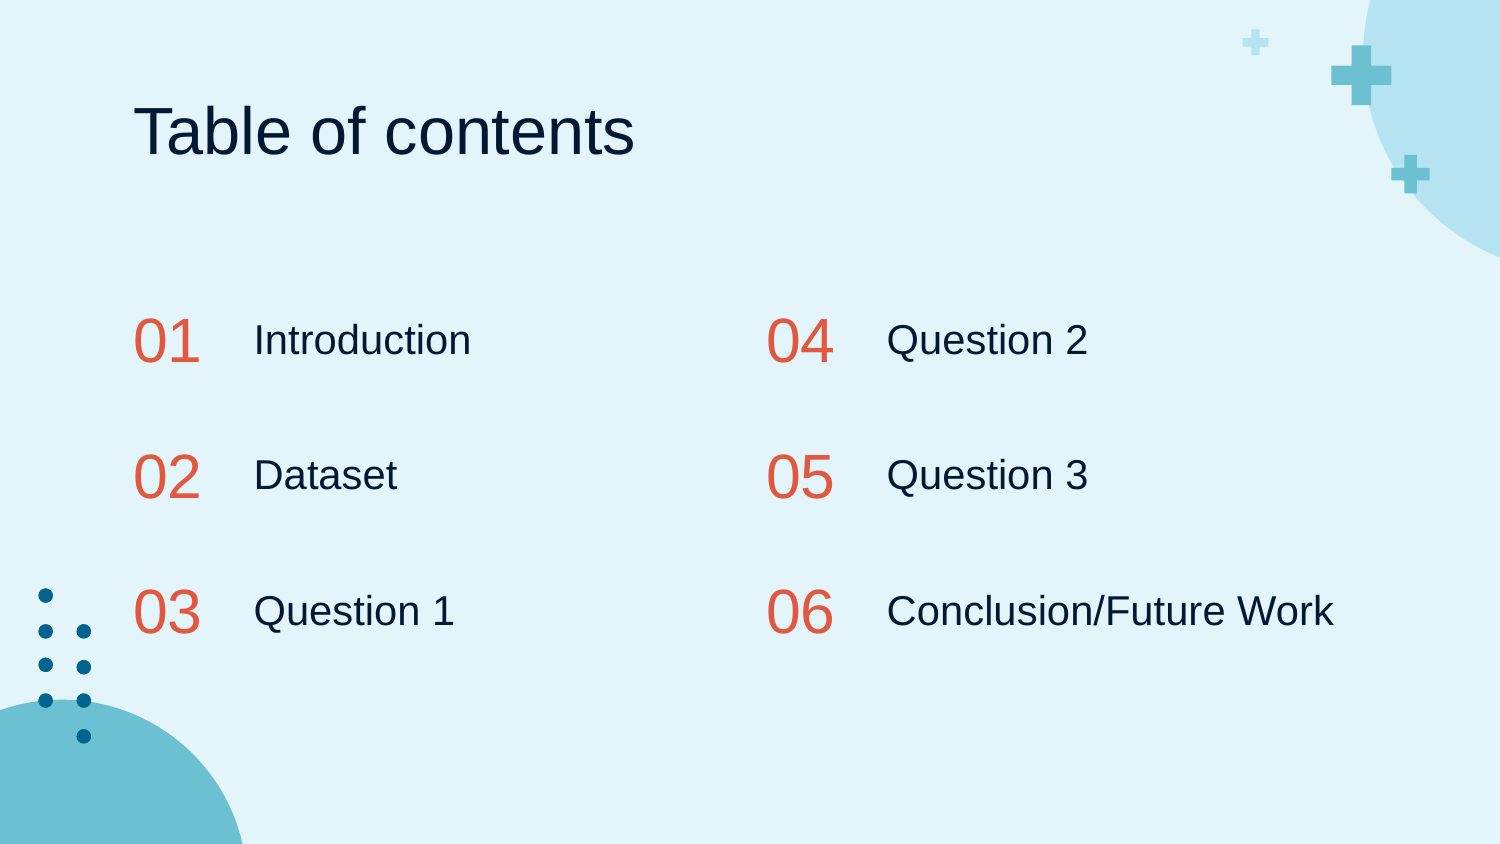

# Table of contents
01
Introduction
04
Question 2
02
Dataset
05
Question 3
03
Question 1
06
Conclusion/Future Work